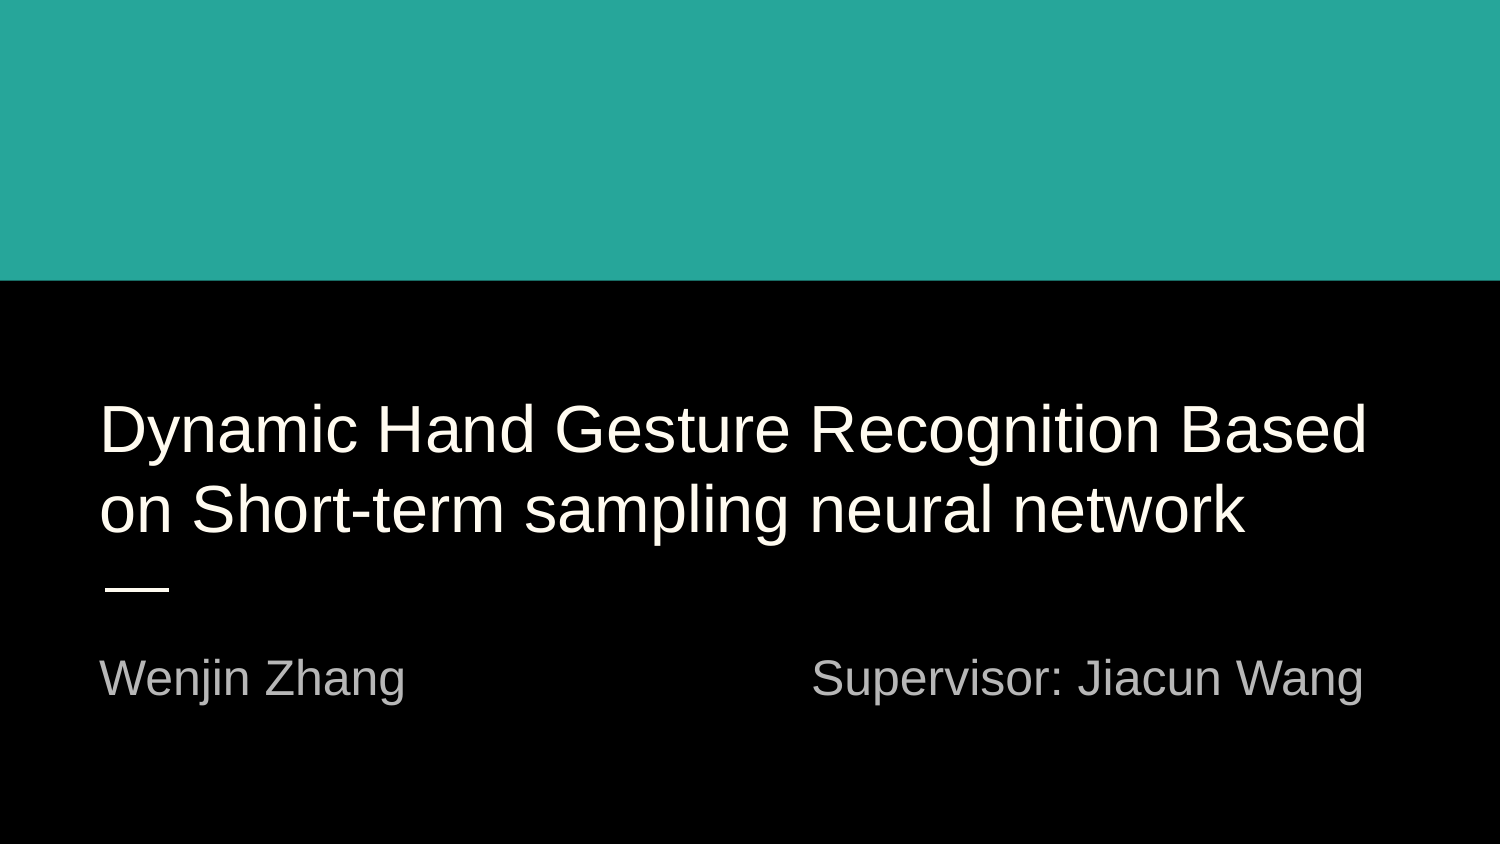

# Dynamic Hand Gesture Recognition Based on Deep Learning
Dynamic Hand Gesture Recognition Based on Short-term sampling neural network
Wenjin Zhang

Supervisor: Jiacun Wang